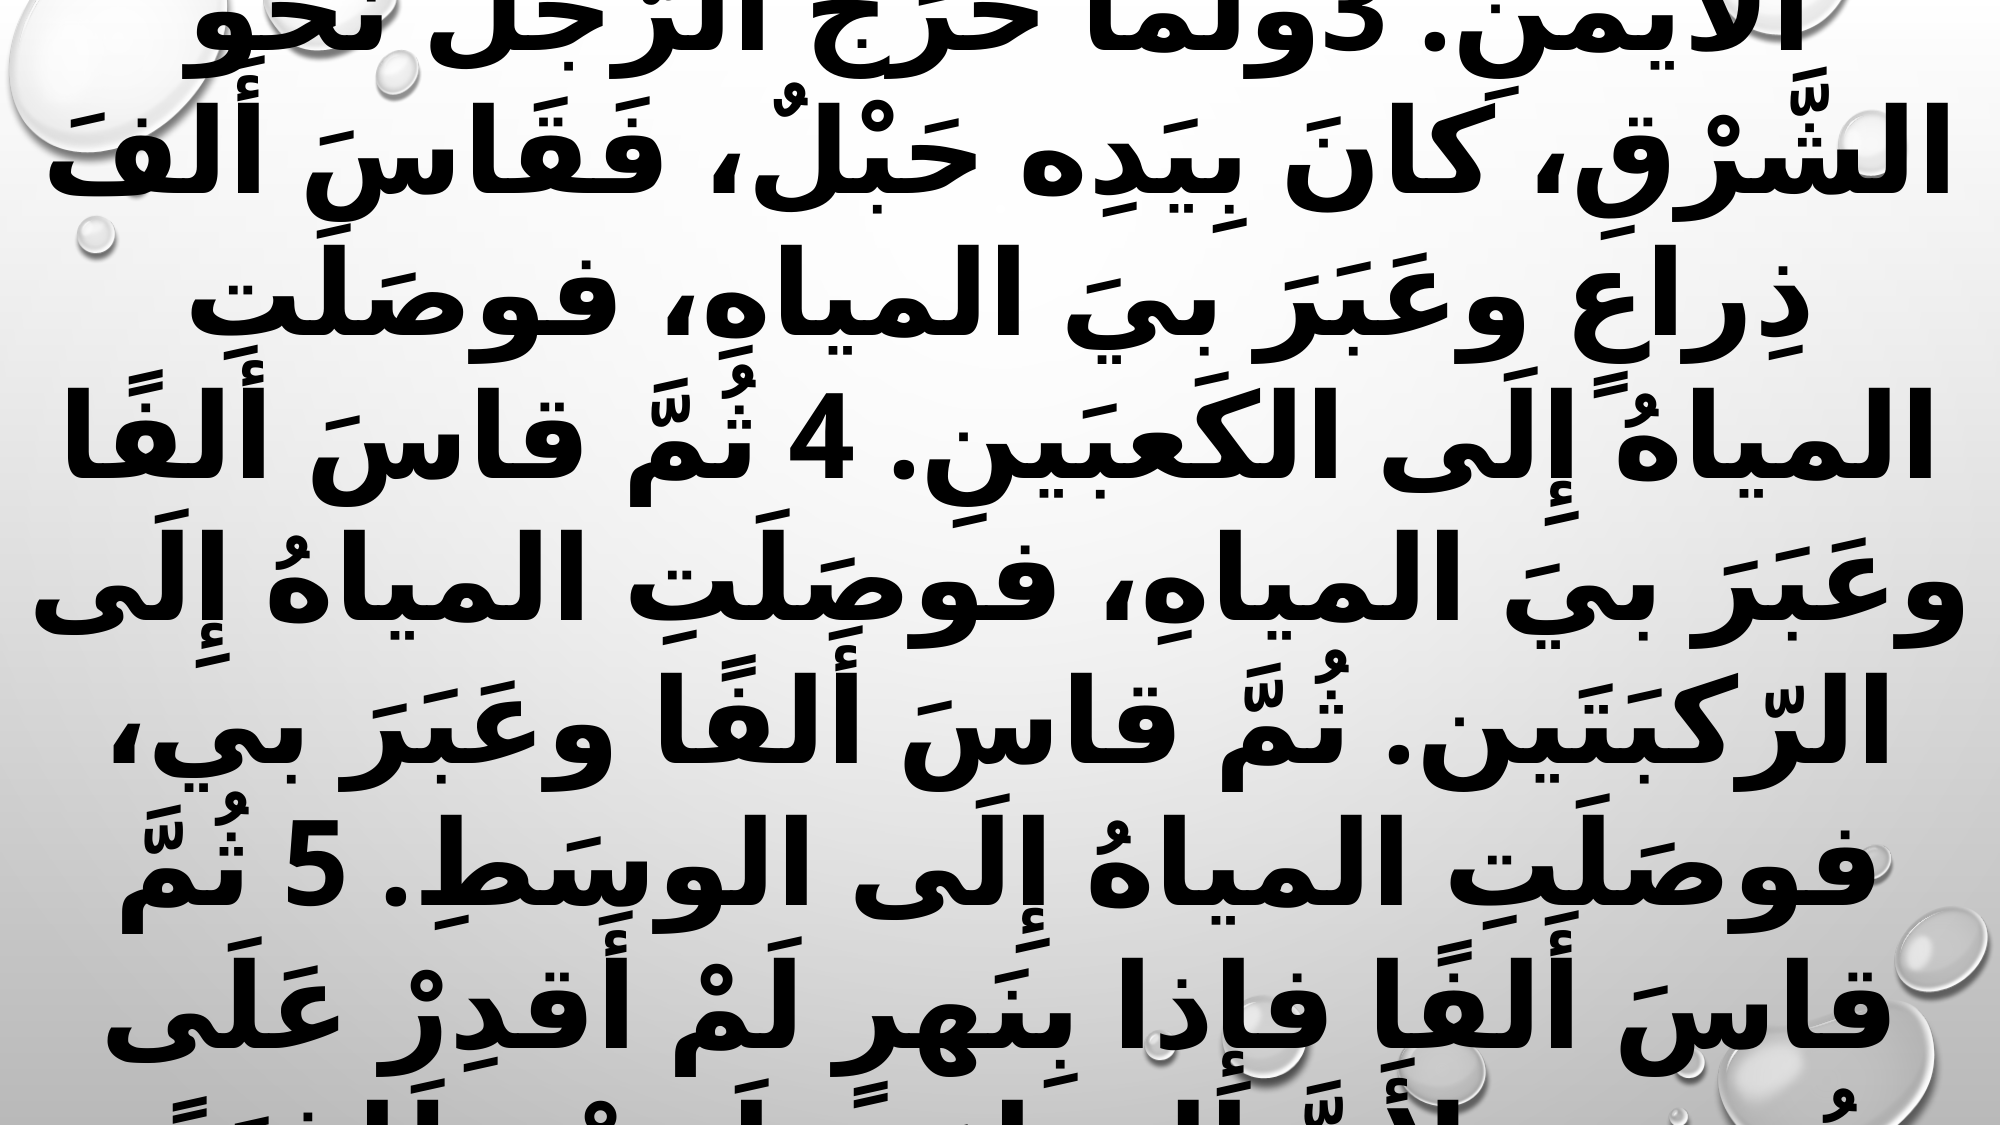

فإِذا بِالمياهِ تَجْري مِنَ الجانِبِ الأَيمَنِ. 3ولَمّا خَرَجَ الرَّجُلُ نَحو الشَّرْقِ، كانَ بِيَدِه حَبْلٌ، فَقَاسَ أَلفَ ذِراعٍ وعَبَرَ بيَ المياهِ، فوصَلَتِ المياهُ إِلَى الكَعبَينِ. 4 ثُمَّ قاسَ ألفًا وعَبَرَ بيَ المياهِ، فوصَلَتِ المياهُ إِلَى الرّكبَتَين. ثُمَّ قاسَ أَلفًا وعَبَرَ بي، فوصَلَتِ المياهُ إِلَى الوسَطِ. 5 ثُمَّ قاسَ أَلفًا فإِذا بِنَهرٍ لَمْ أَقدِرْ عَلَى عُبورِه، لأَنَّ المياهَ صَاَرَتْ طَاغِيَةً، وكَانَتْ مِياهَ سِباحَةٍ ونَهرًا لا يُعبَرُ